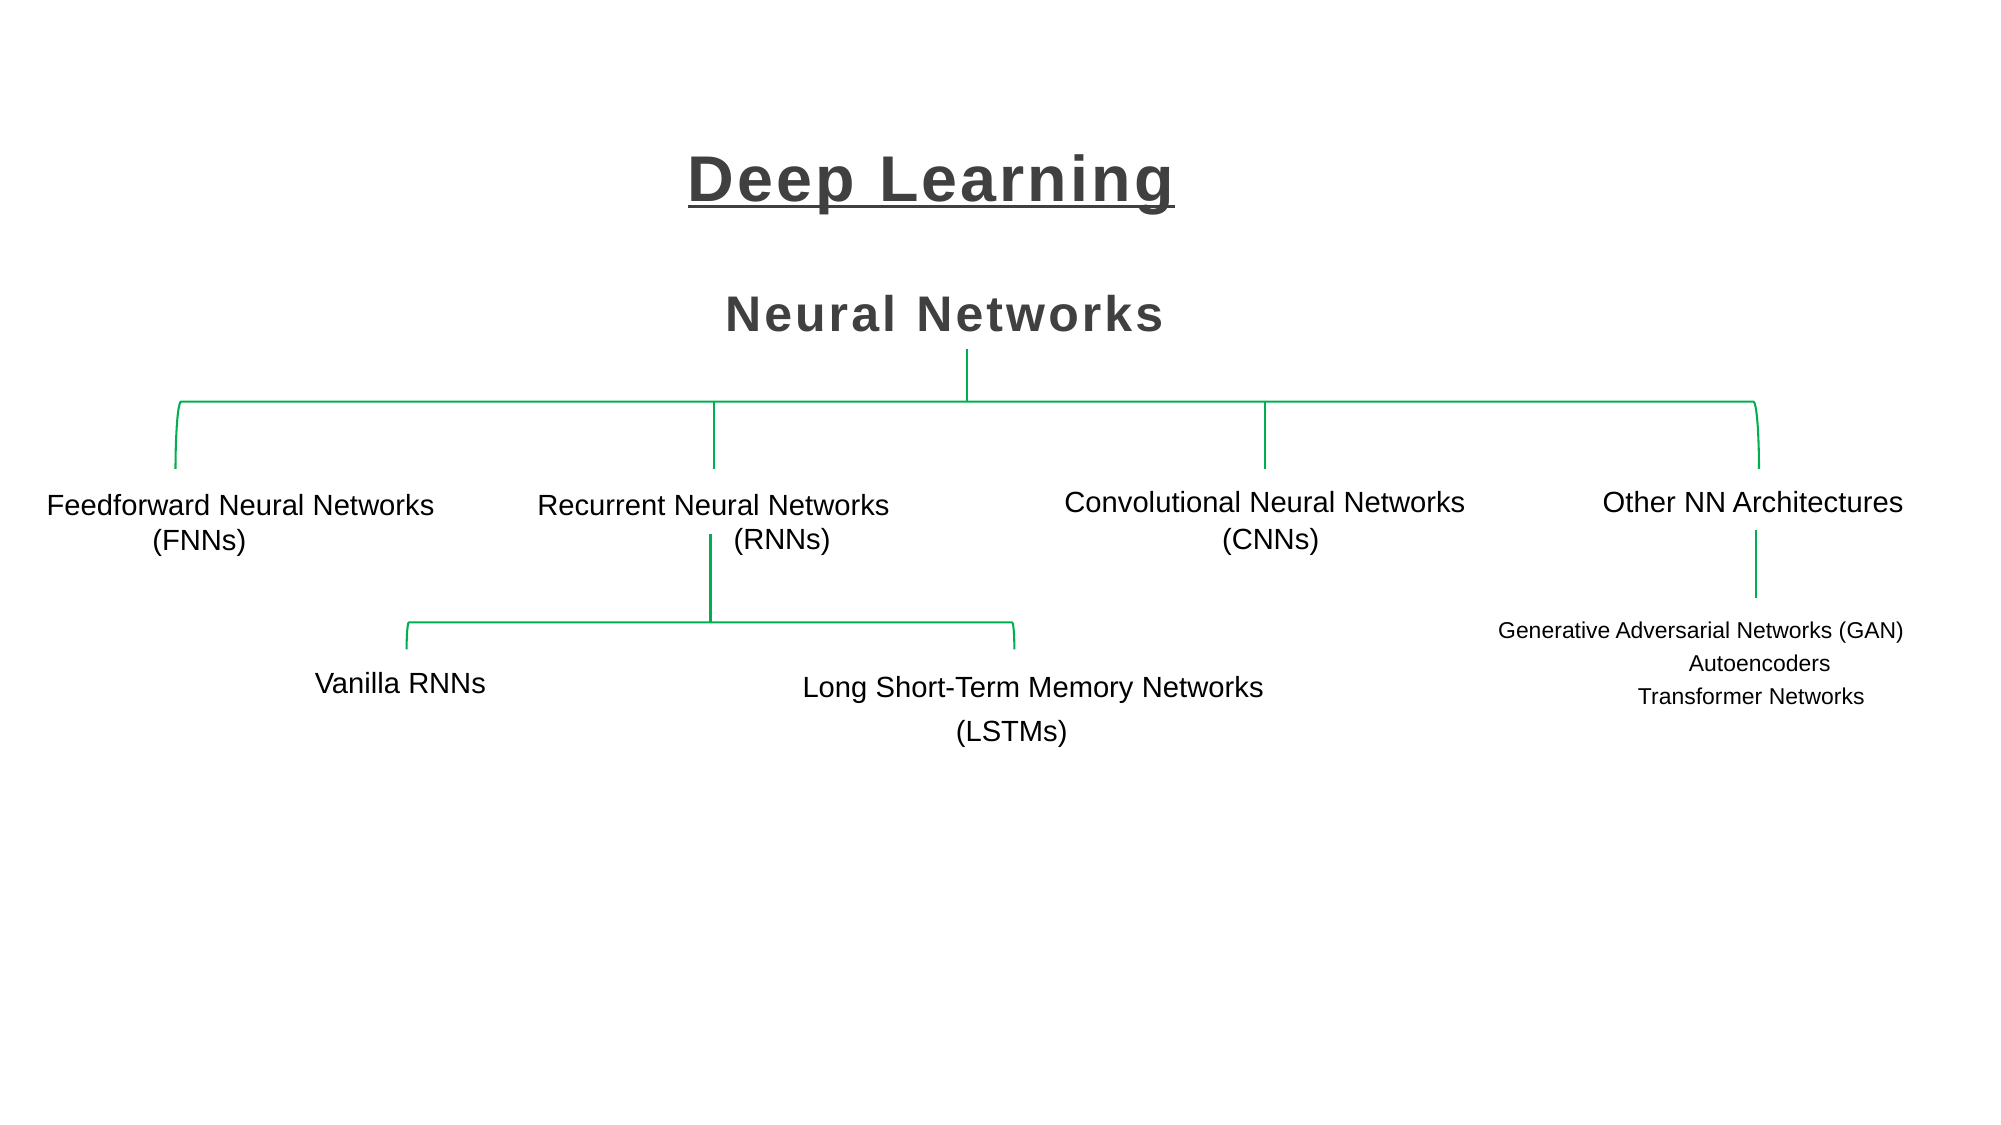

Deep Learning
Neural Networks

Convolutional Neural Networks
Other NN Architectures
Recurrent Neural Networks
Feedforward Neural Networks
(RNNs)
(CNNs)
(FNNs)
Generative Adversarial Networks (GAN)
Autoencoders
Vanilla RNNs
Long Short-Term Memory Networks
Transformer Networks
(LSTMs)